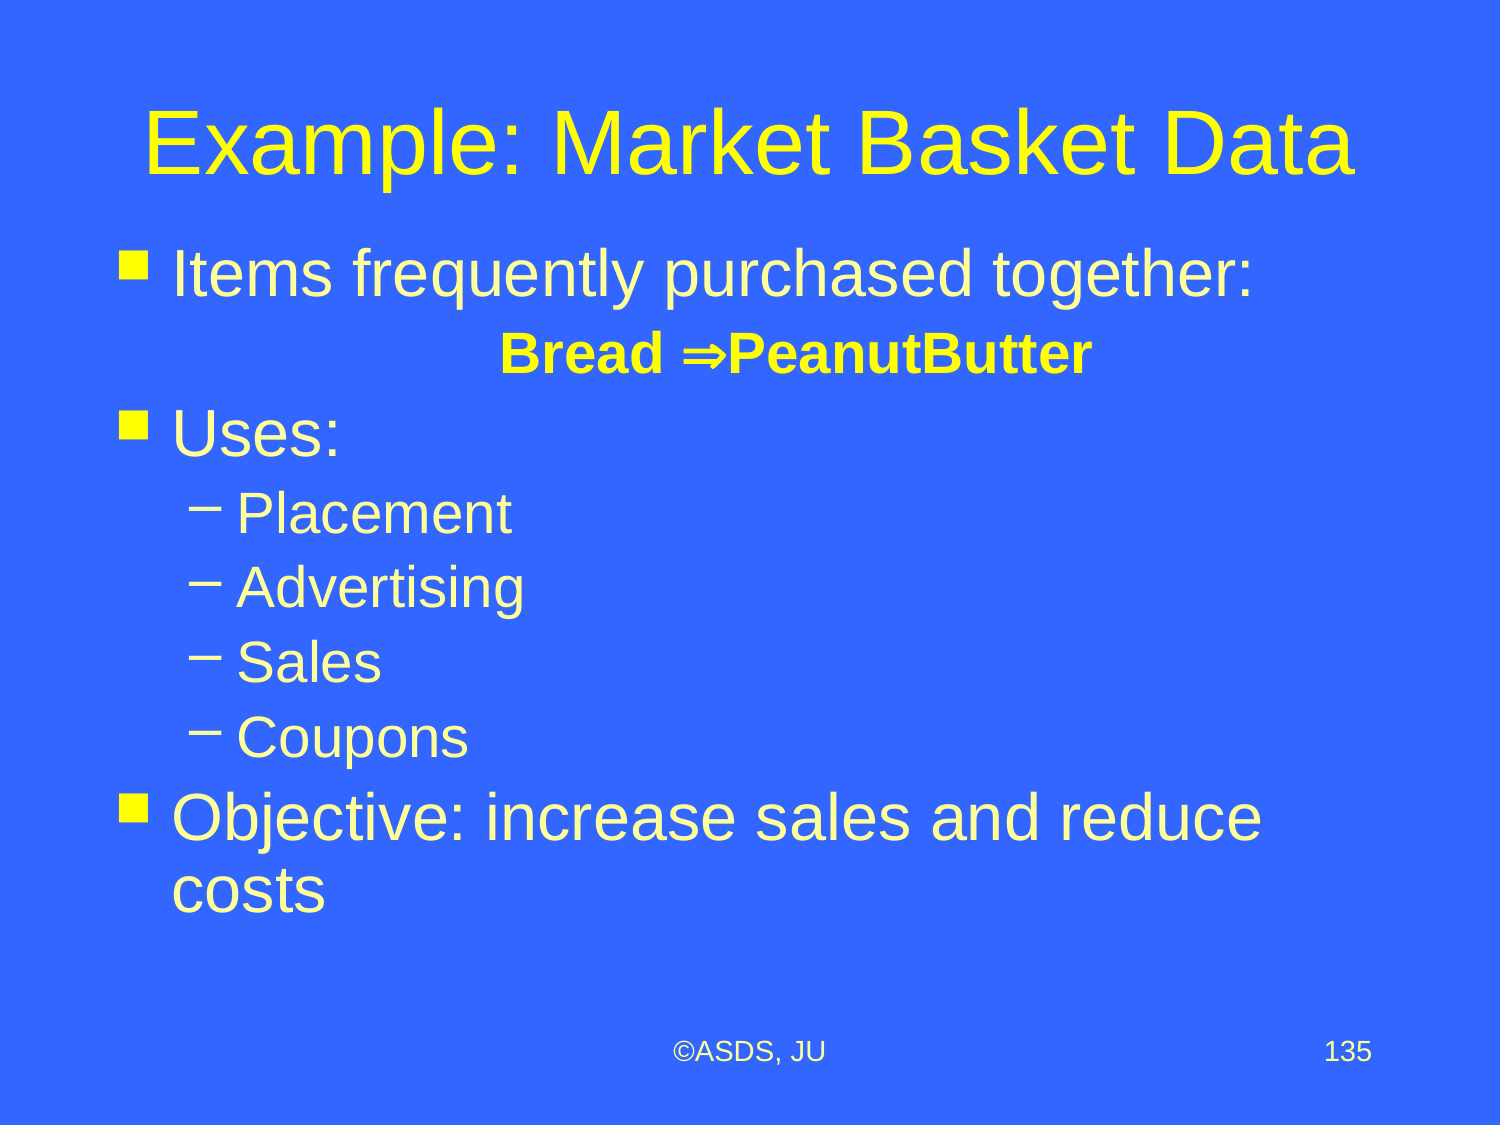

# Example: Market Basket Data
Items frequently purchased together:
Bread ⇒PeanutButter
Uses:
Placement
Advertising
Sales
Coupons
Objective: increase sales and reduce costs
©ASDS, JU
135